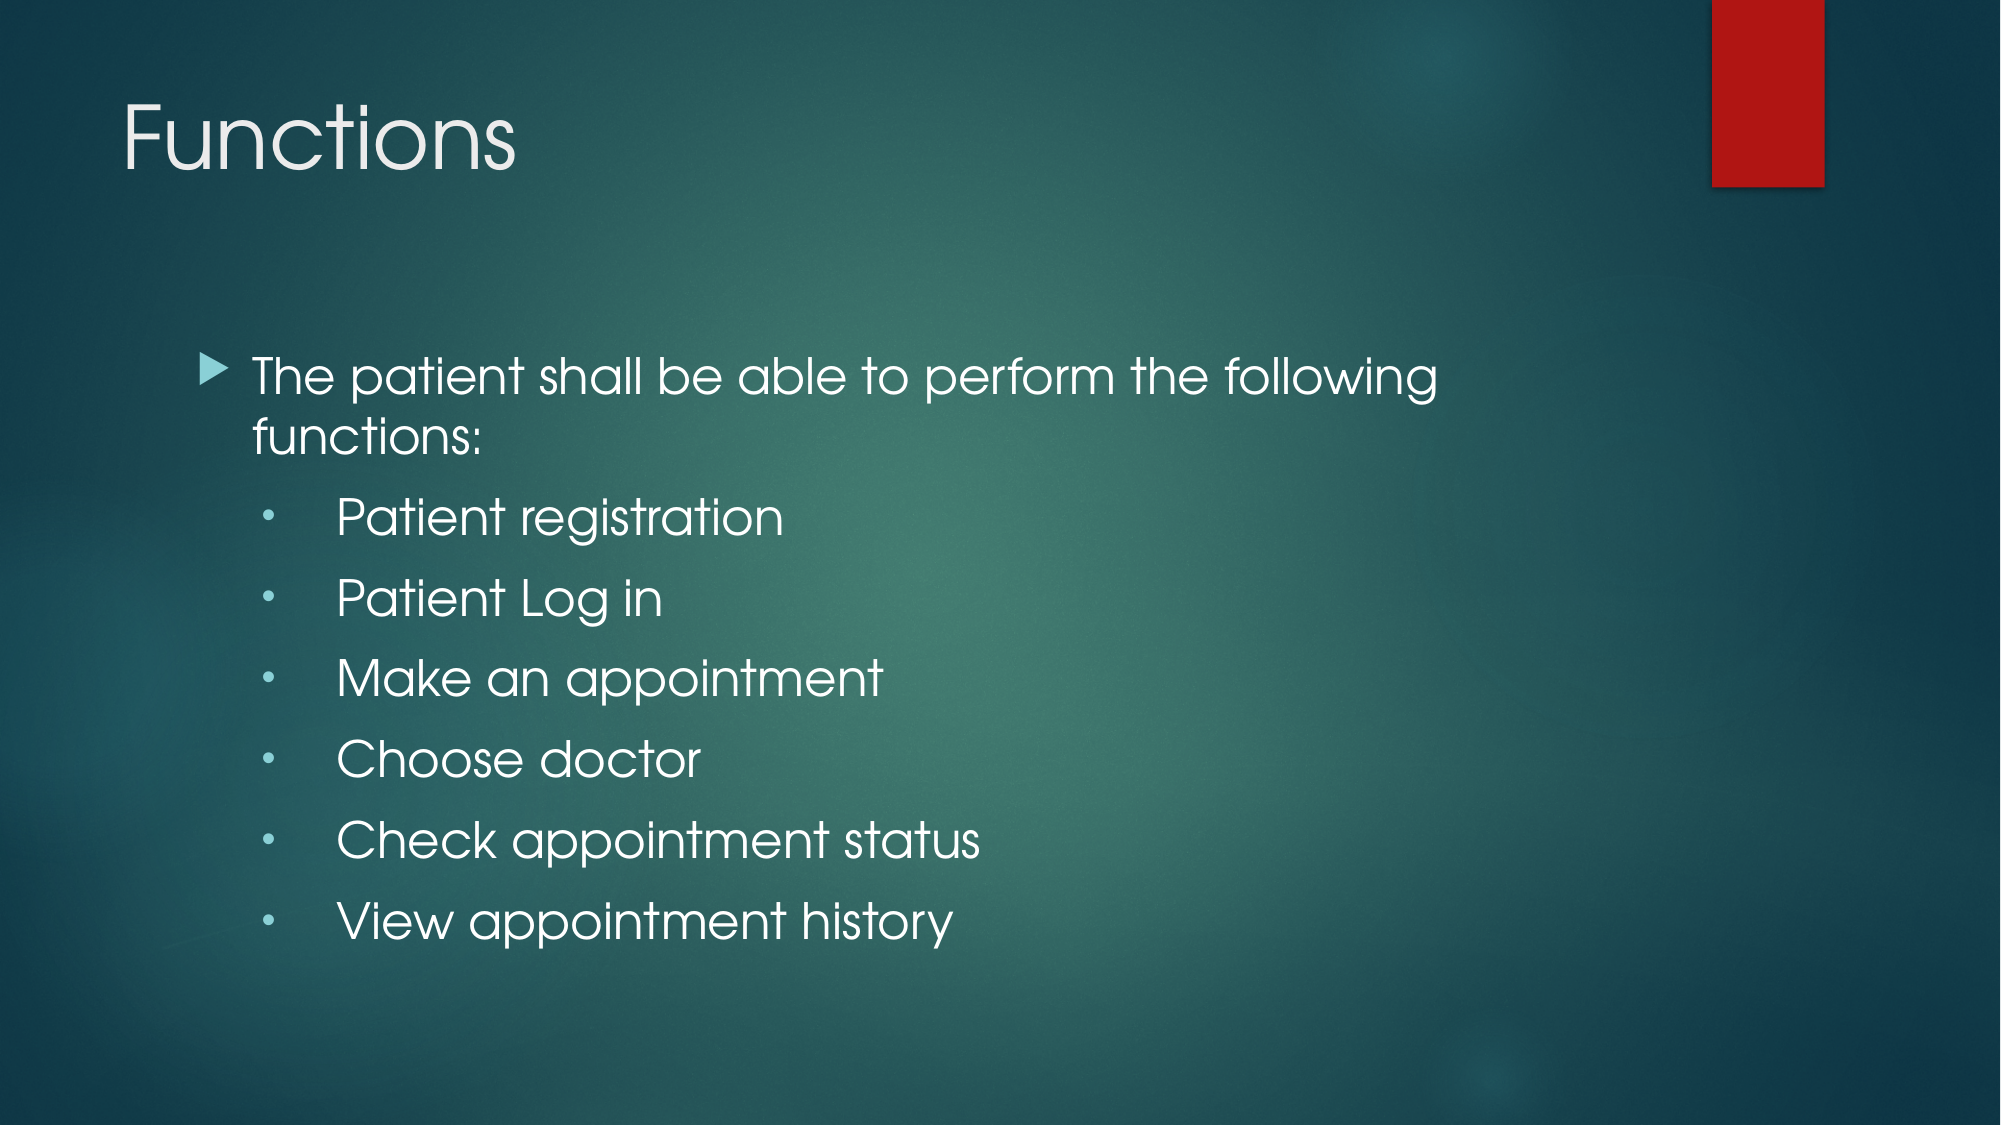

# Functions
The patient shall be able to perform the following functions:
Patient registration
Patient Log in
Make an appointment
Choose doctor
Check appointment status
View appointment history